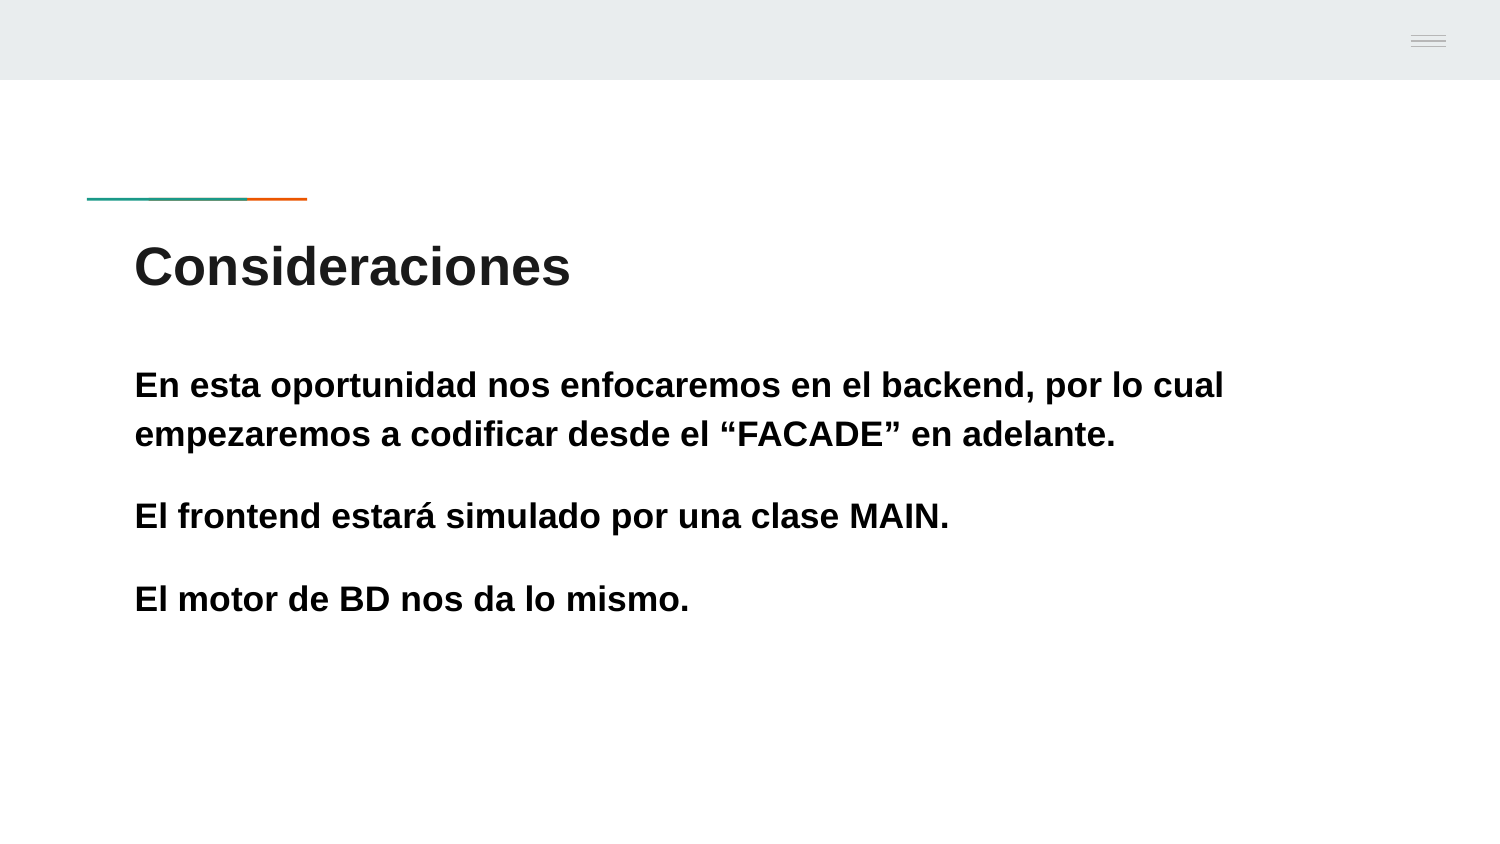

# Consideraciones
En esta oportunidad nos enfocaremos en el backend, por lo cual empezaremos a codificar desde el “FACADE” en adelante.
El frontend estará simulado por una clase MAIN.
El motor de BD nos da lo mismo.